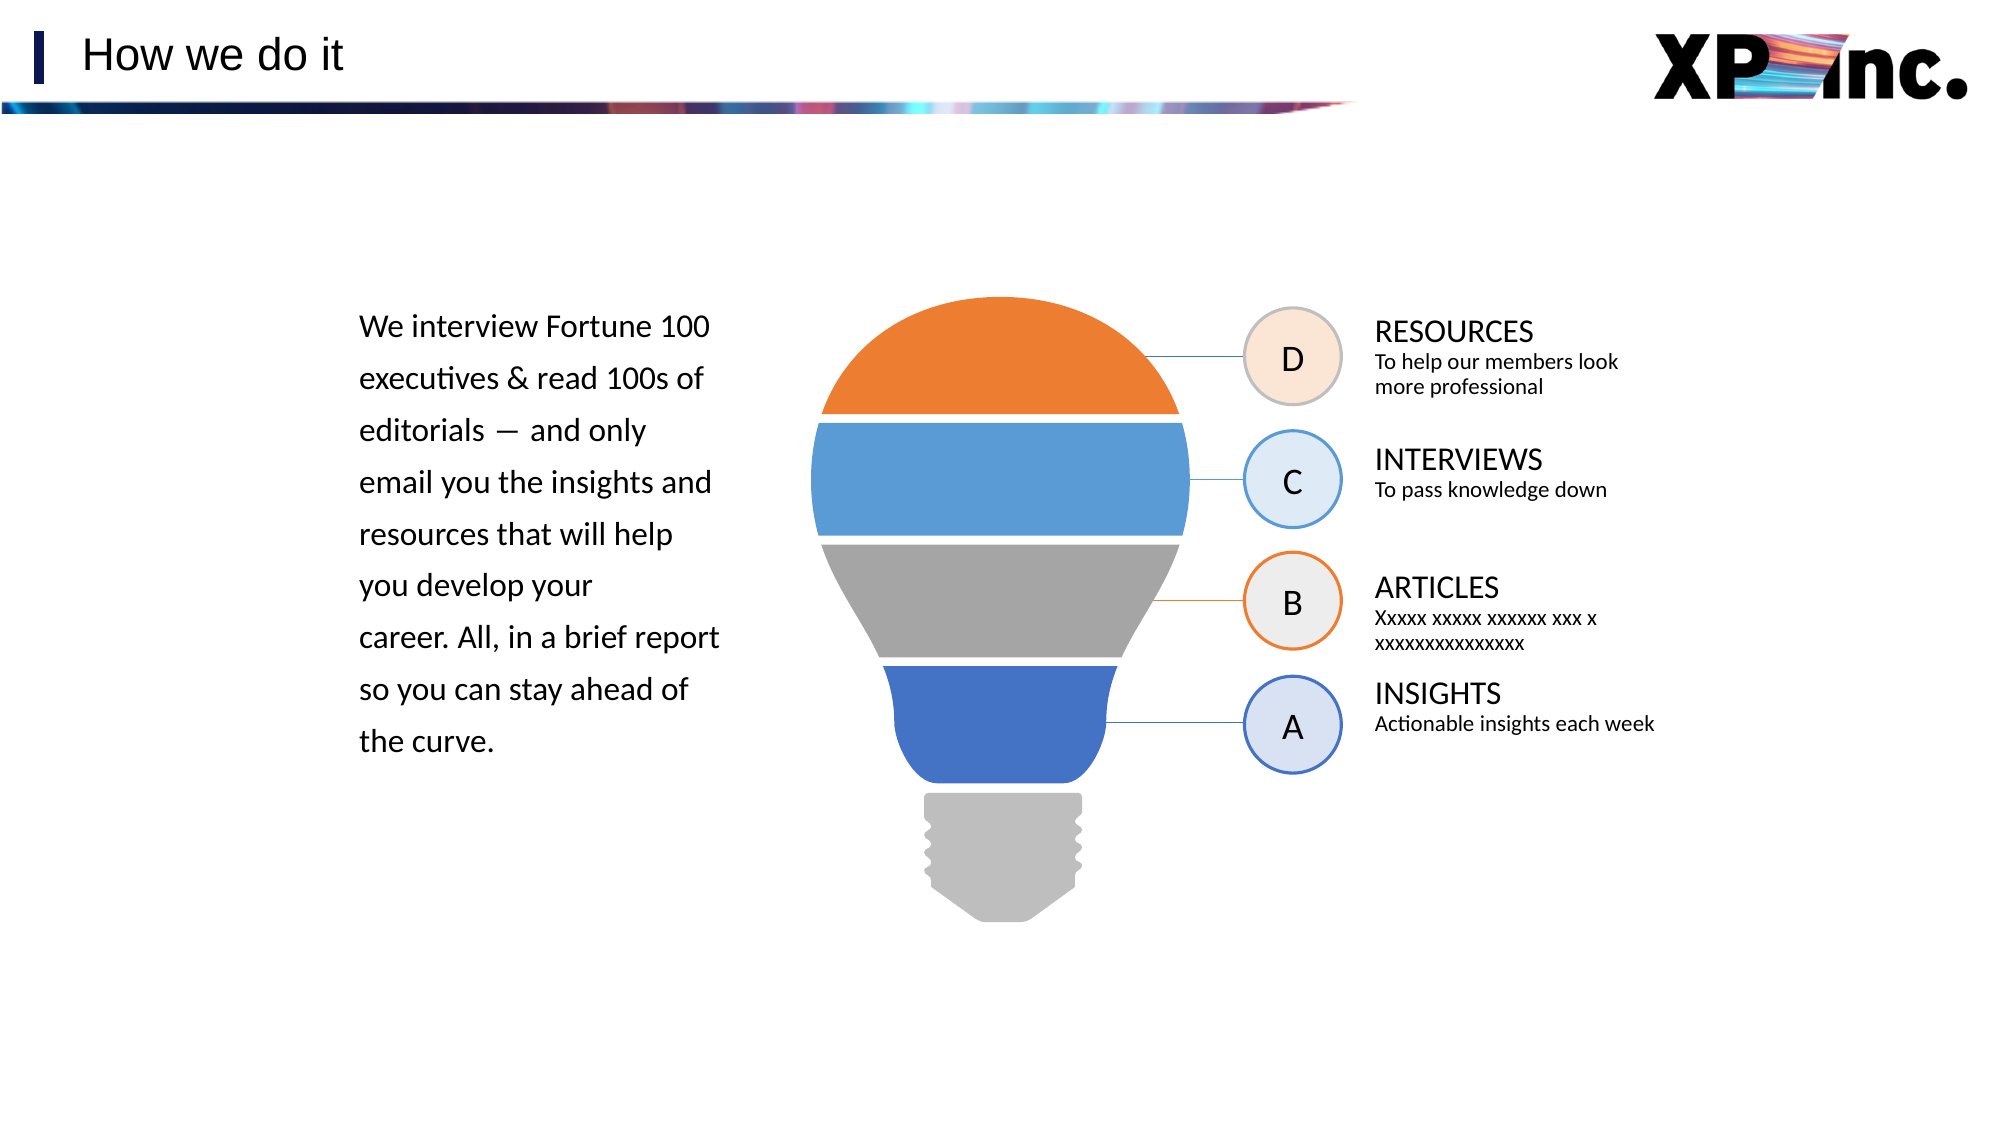

# How we do it

We interview Fortune 100 executives & read 100s of editorials ― and only email you the insights and resources that will help you develop your career. All, in a brief report so you can stay ahead of the curve.

RESOURCES
To help our members look more professional
D

C
INTERVIEWS
To pass knowledge down

B
ARTICLES
Xxxxx xxxxx xxxxxx xxx x xxxxxxxxxxxxxxx

INSIGHTS
Actionable insights each week
A